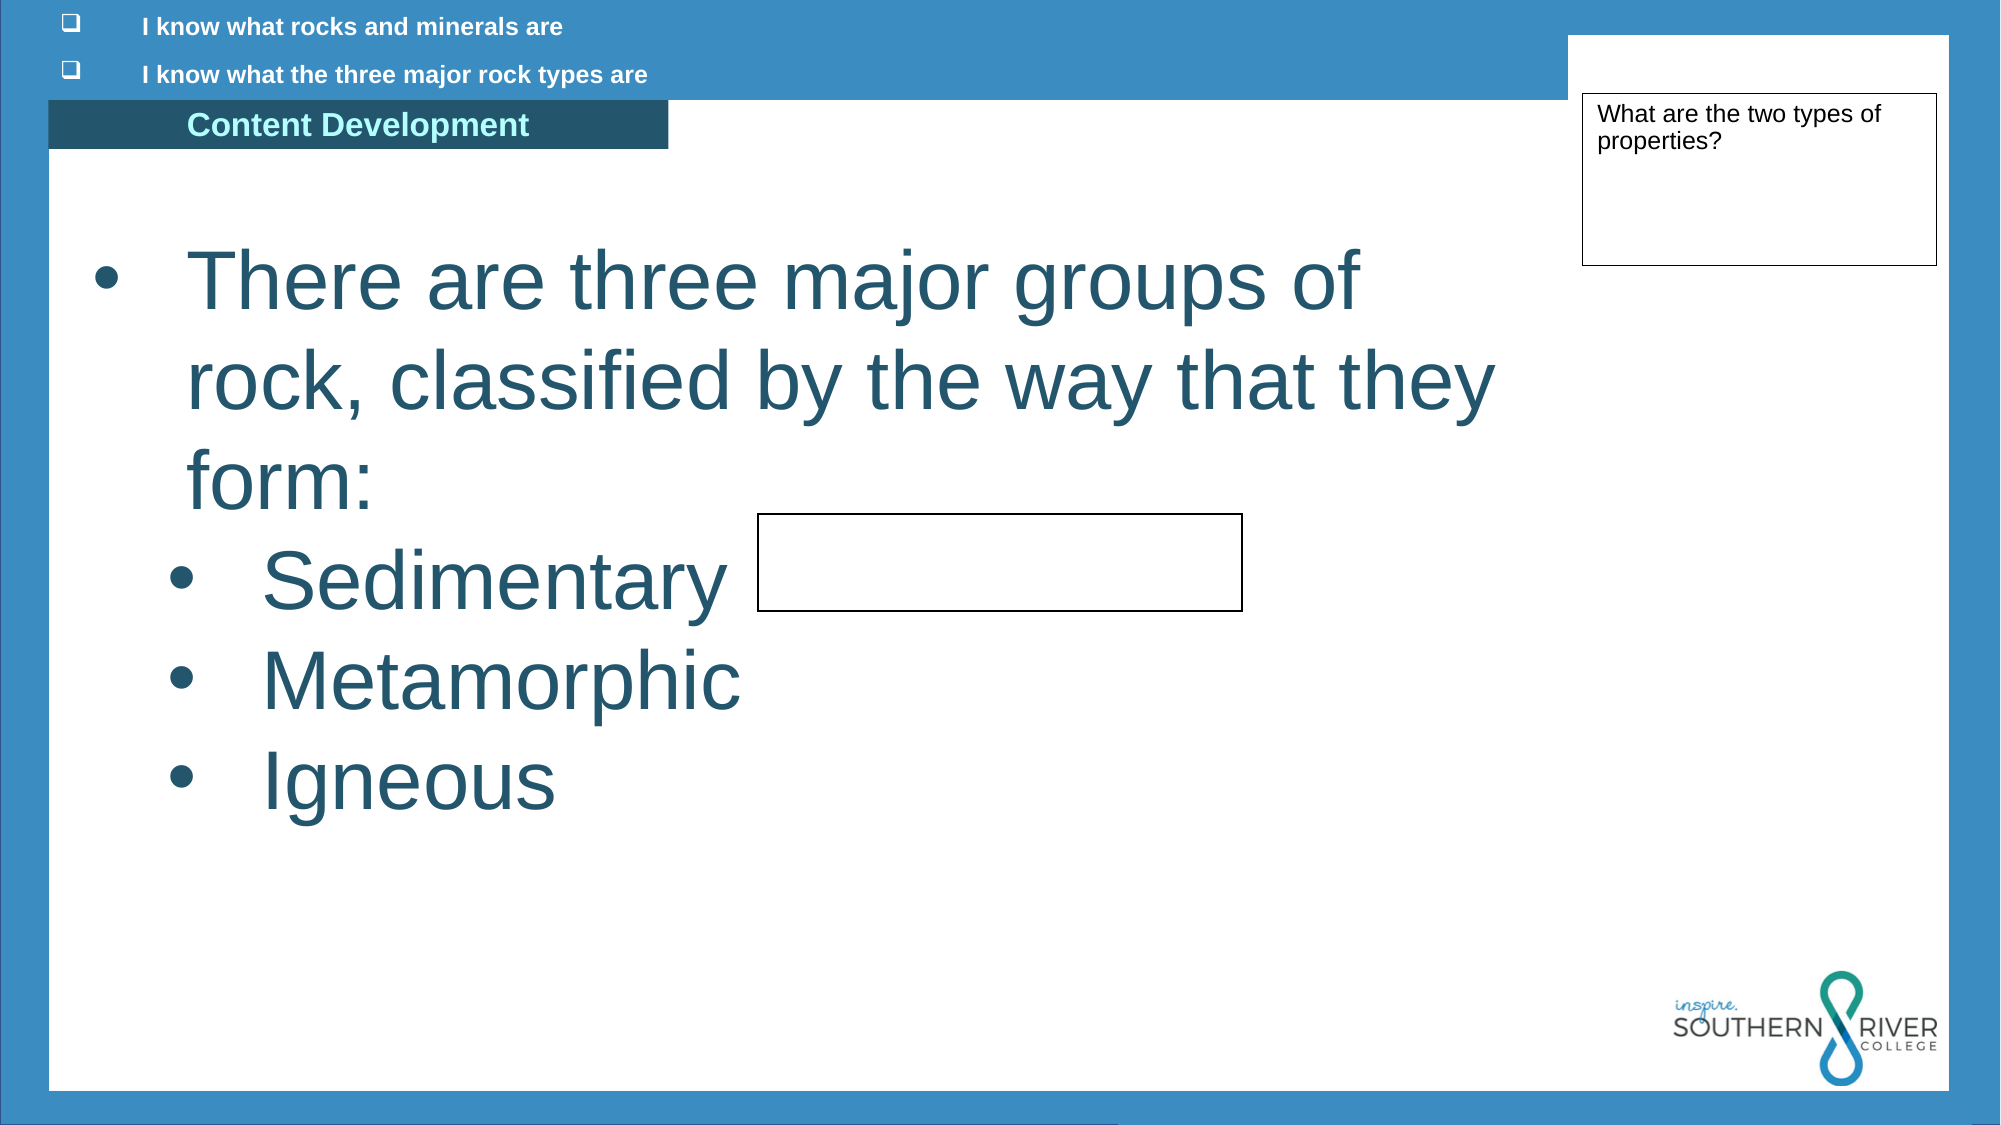

I know what rocks and minerals are
 I know what the three major rock types are

What are the two types of properties?
There are three major groups of rock, classified by the way that they form:
Sedimentary
Metamorphic
Igneous